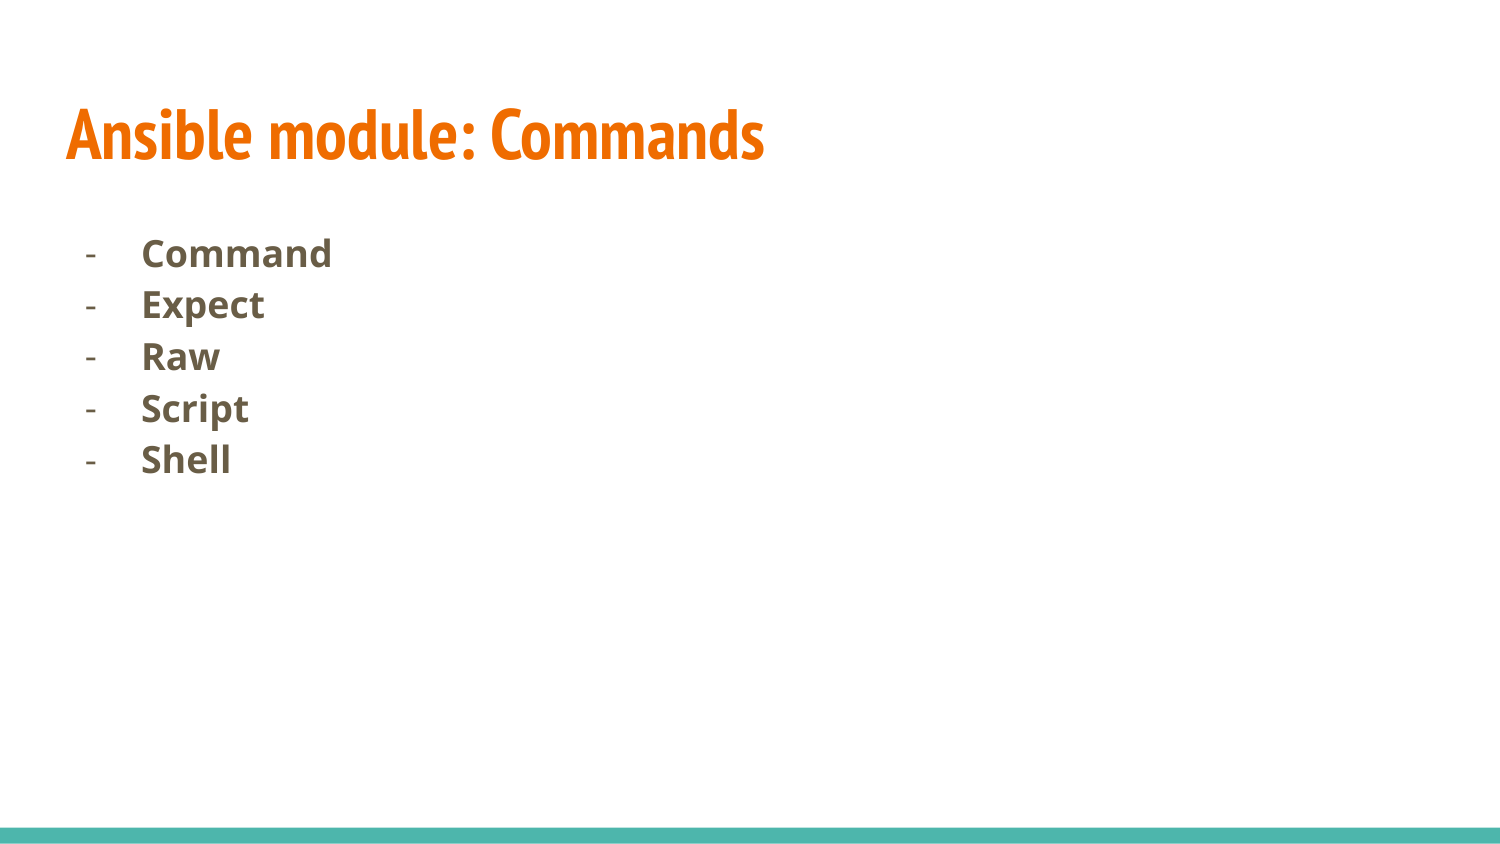

# Ansible module: Commands
Command
Expect
Raw
Script
Shell